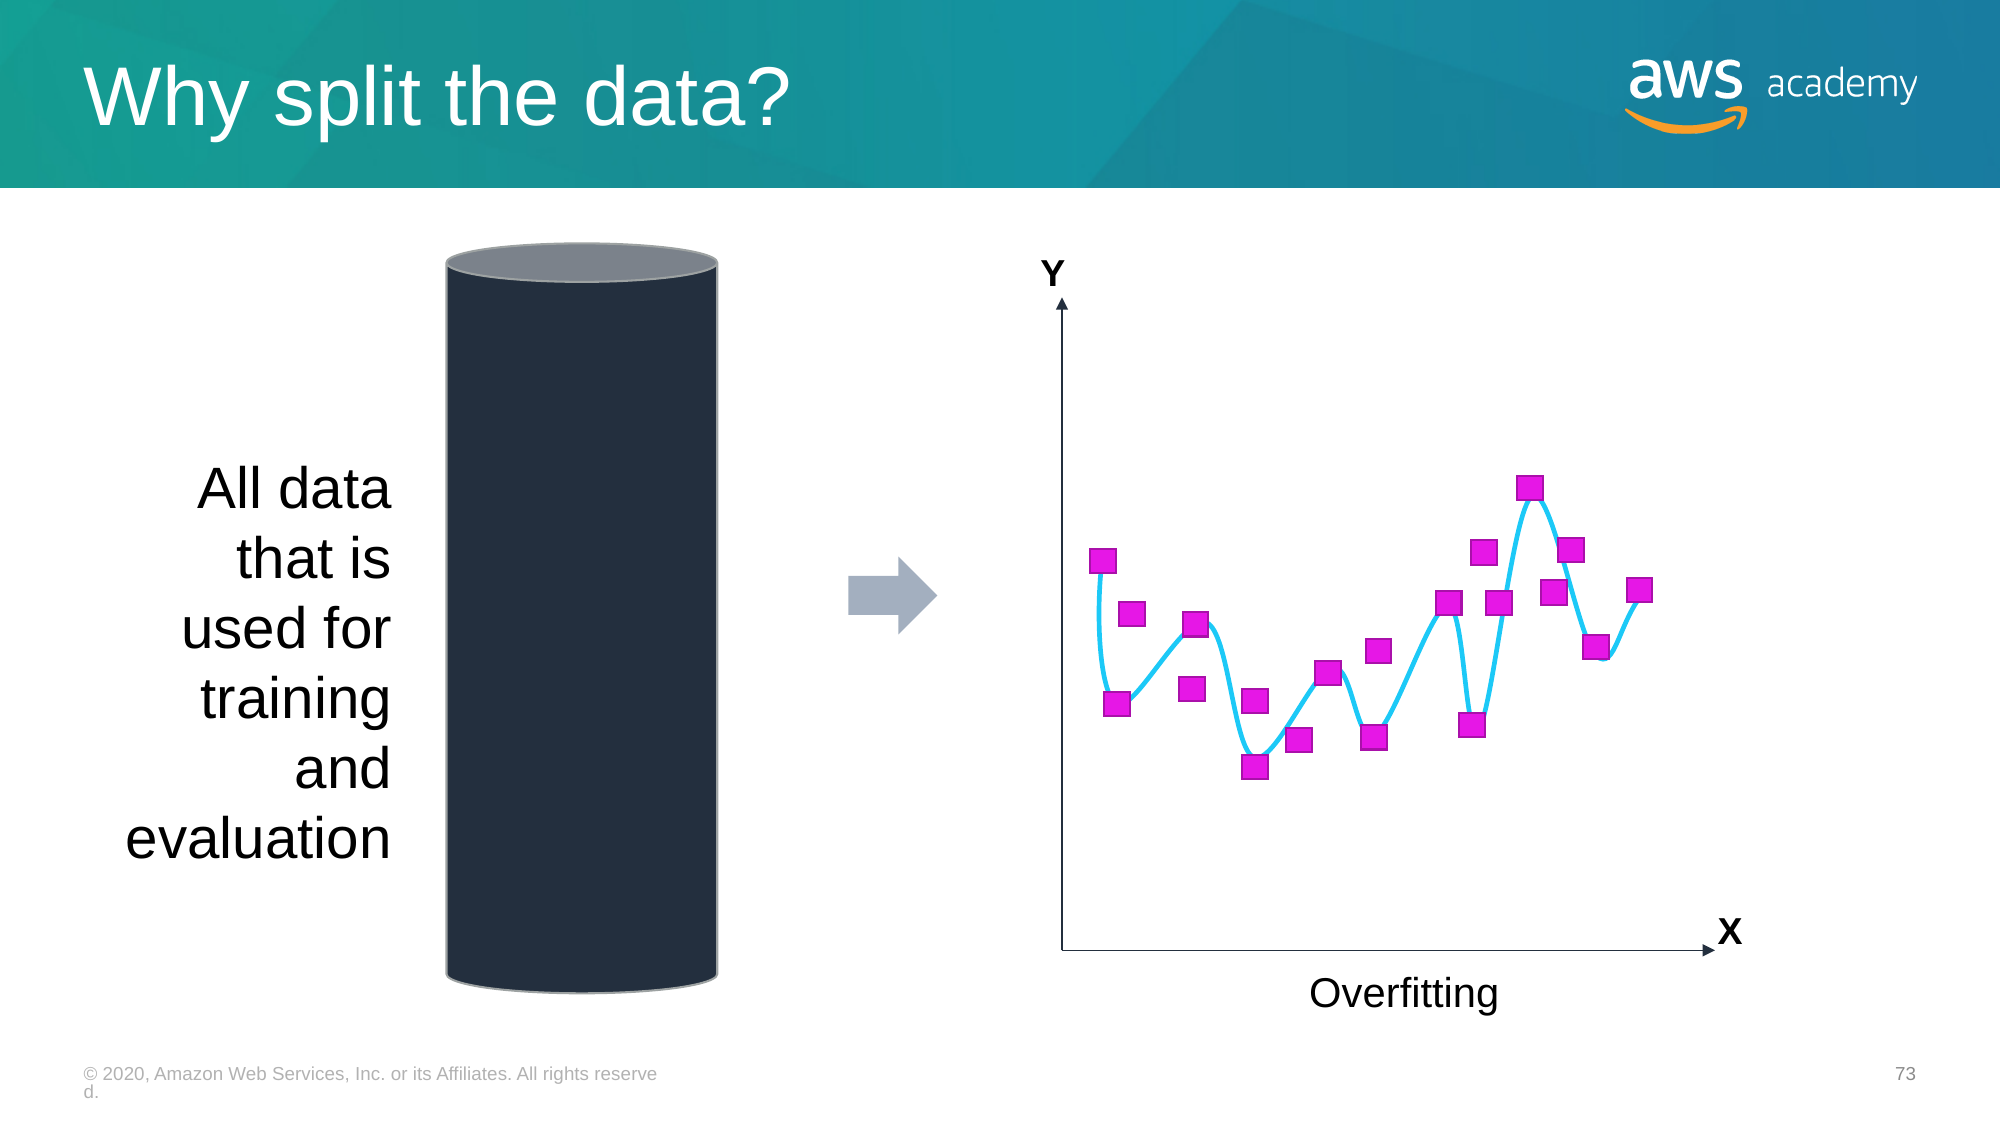

# Why split the data?
Y

X
Overfitting

All data that is used for training and evaluation

© 2020, Amazon Web Services, Inc. or its Affiliates. All rights reserved.
73